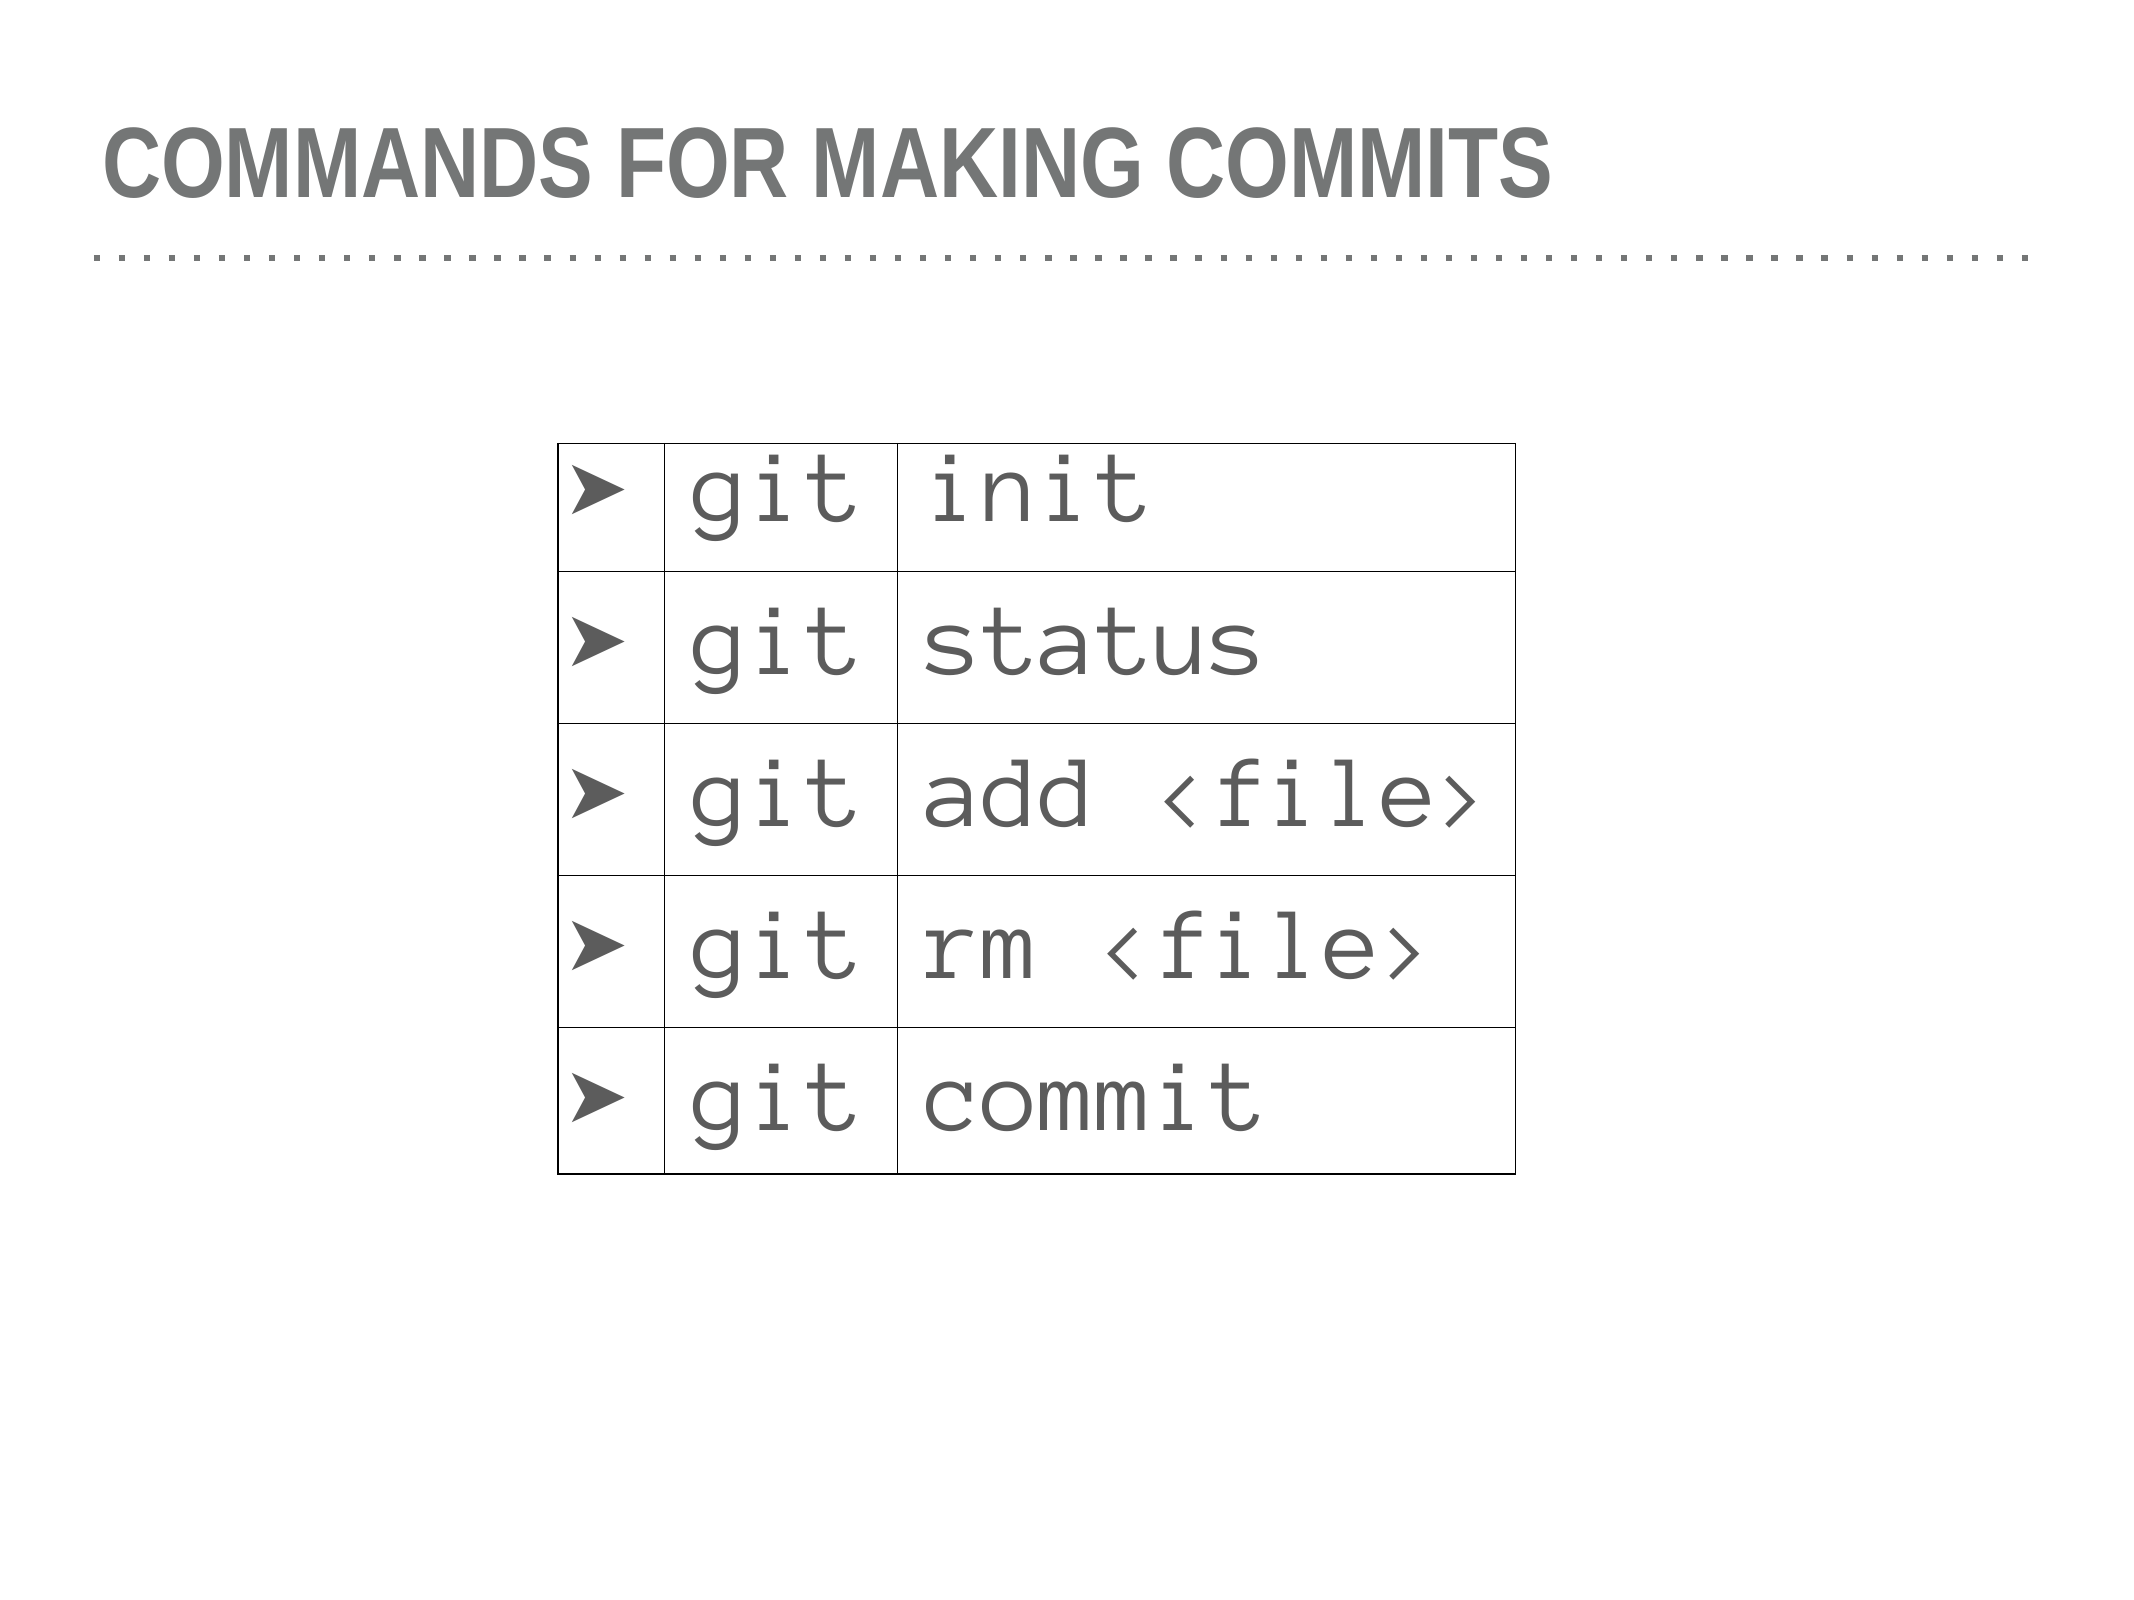

# COMMANDS FOR MAKING COMMITS
| ➤ | git | init |
| --- | --- | --- |
| ➤ | git | status |
| ➤ | git | add <file> |
| ➤ | git | rm <file> |
| ➤ | git | commit |